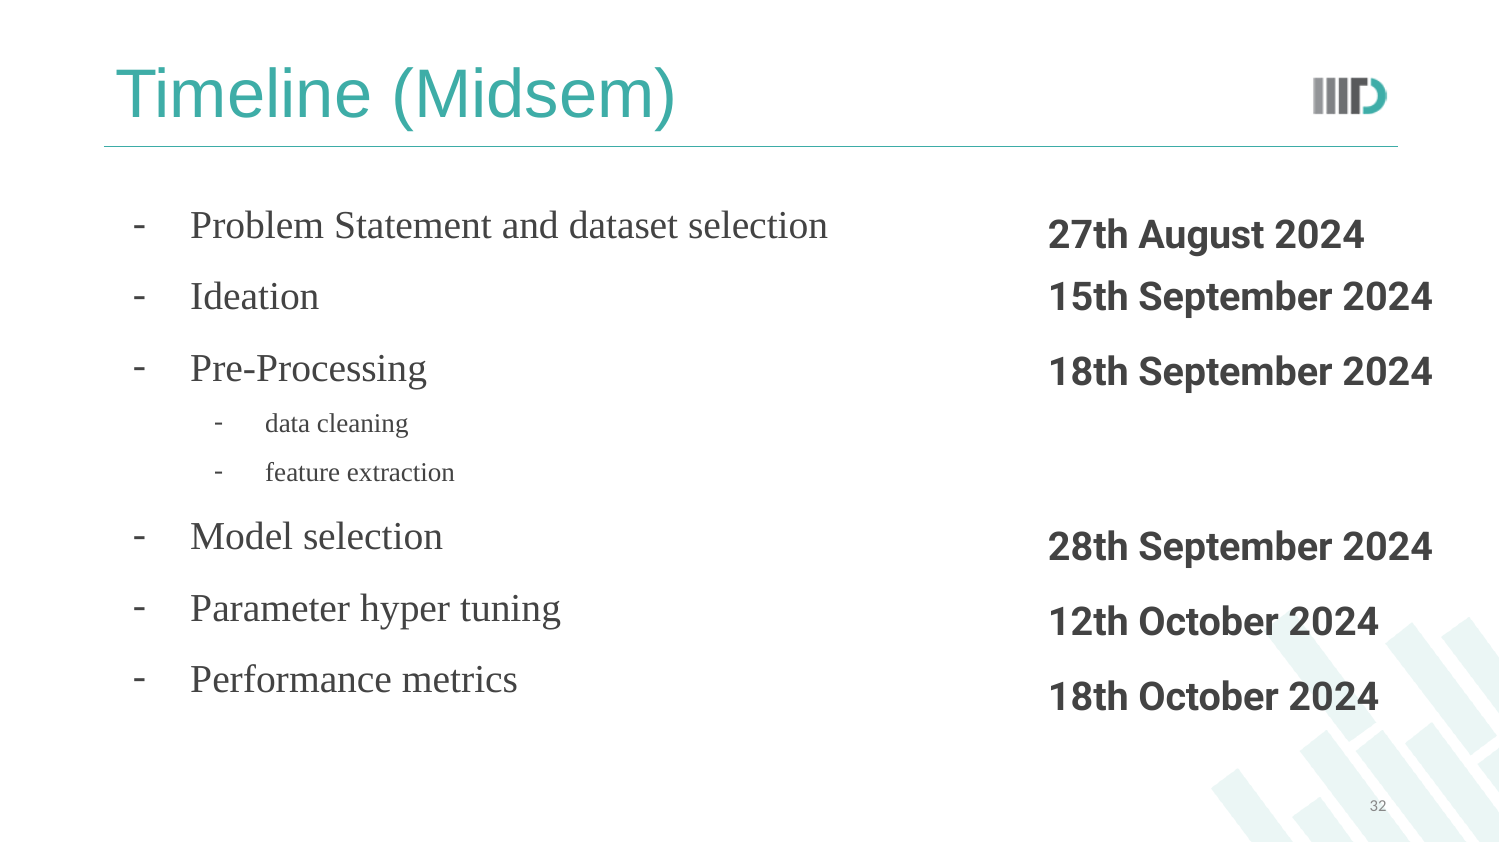

# Timeline (Midsem)
Problem Statement and dataset selection
Ideation
Pre-Processing
data cleaning
feature extraction
Model selection
Parameter hyper tuning
Performance metrics
27th August 2024
15th September 2024
18th September 2024
28th September 2024
12th October 2024
18th October 2024
32